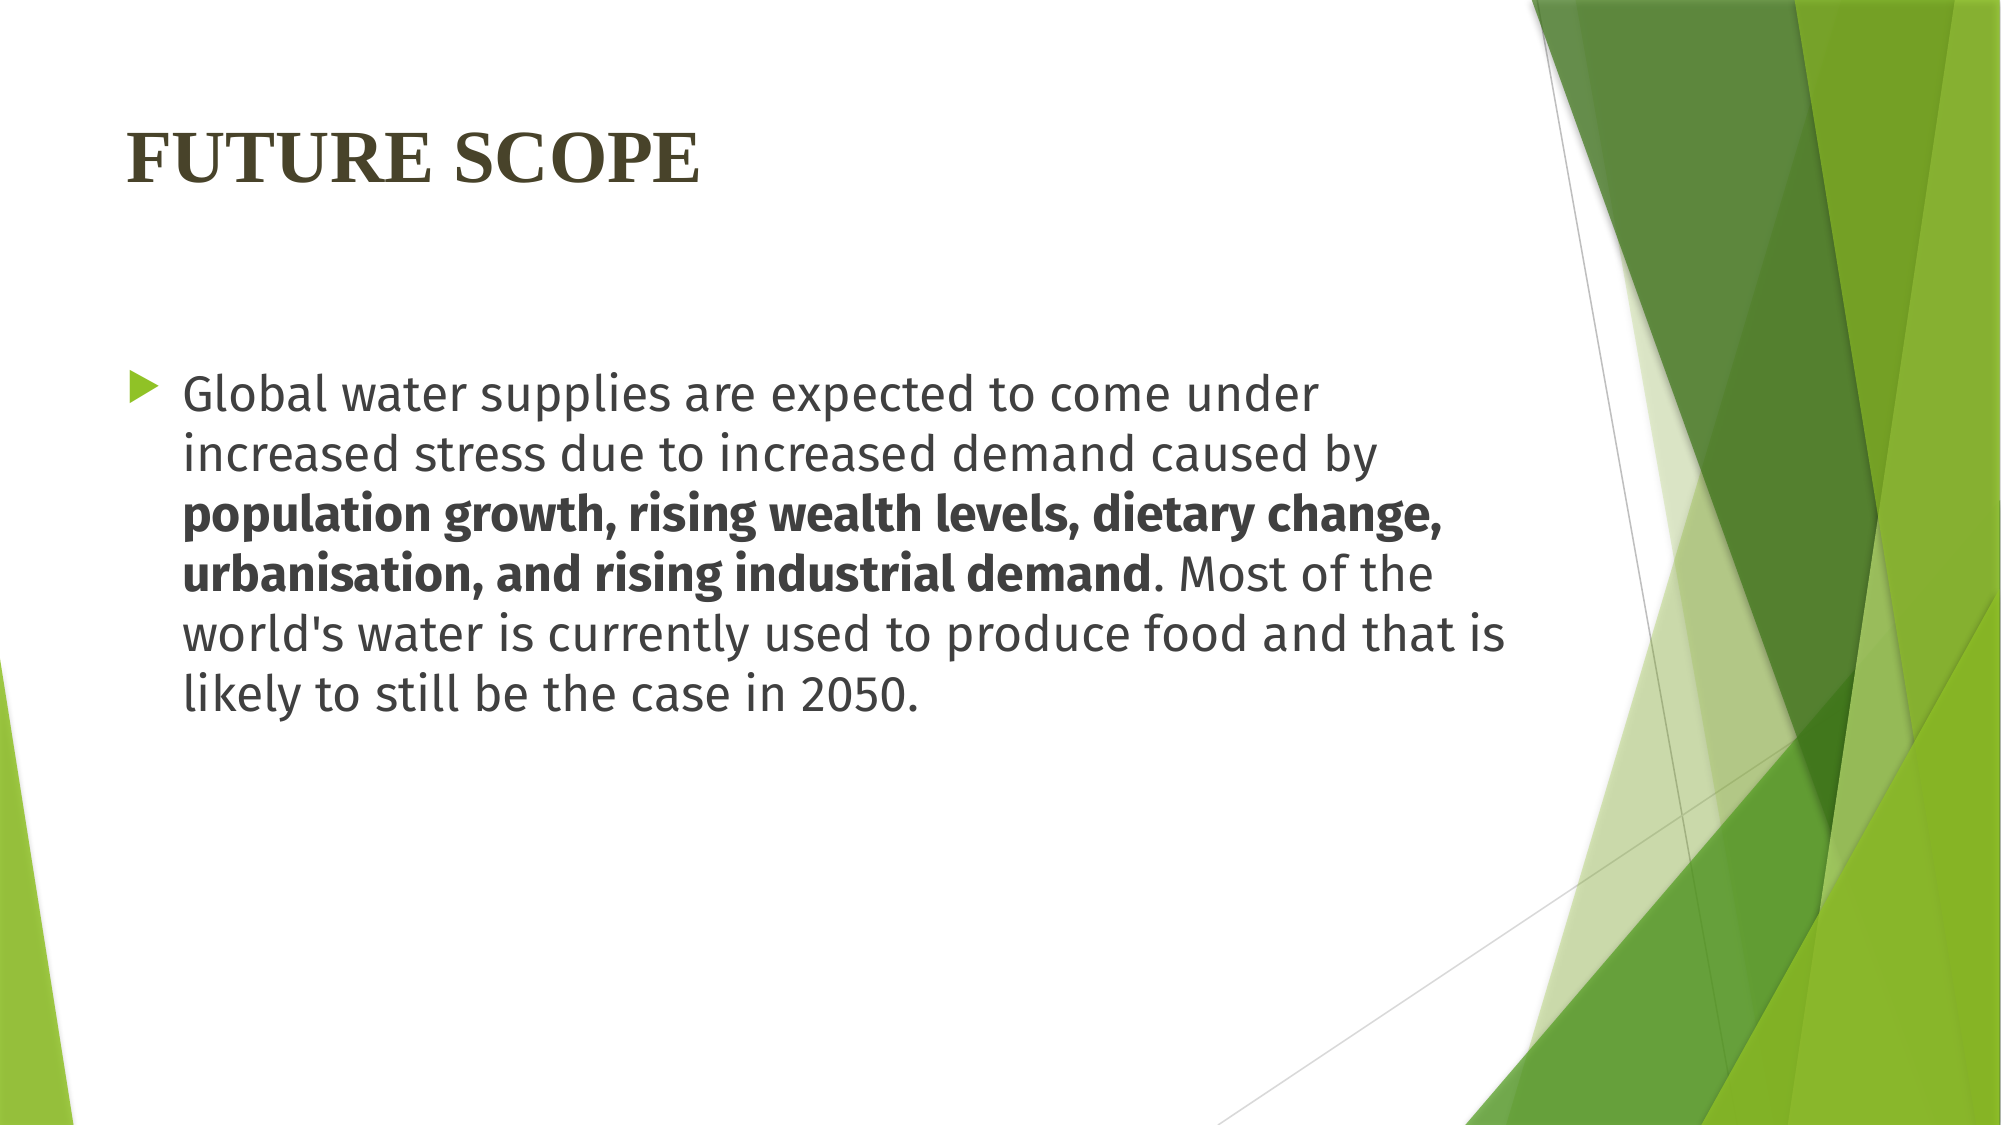

# FUTURE SCOPE
Global water supplies are expected to come under increased stress due to increased demand caused by population growth, rising wealth levels, dietary change, urbanisation, and rising industrial demand. Most of the world's water is currently used to produce food and that is likely to still be the case in 2050.